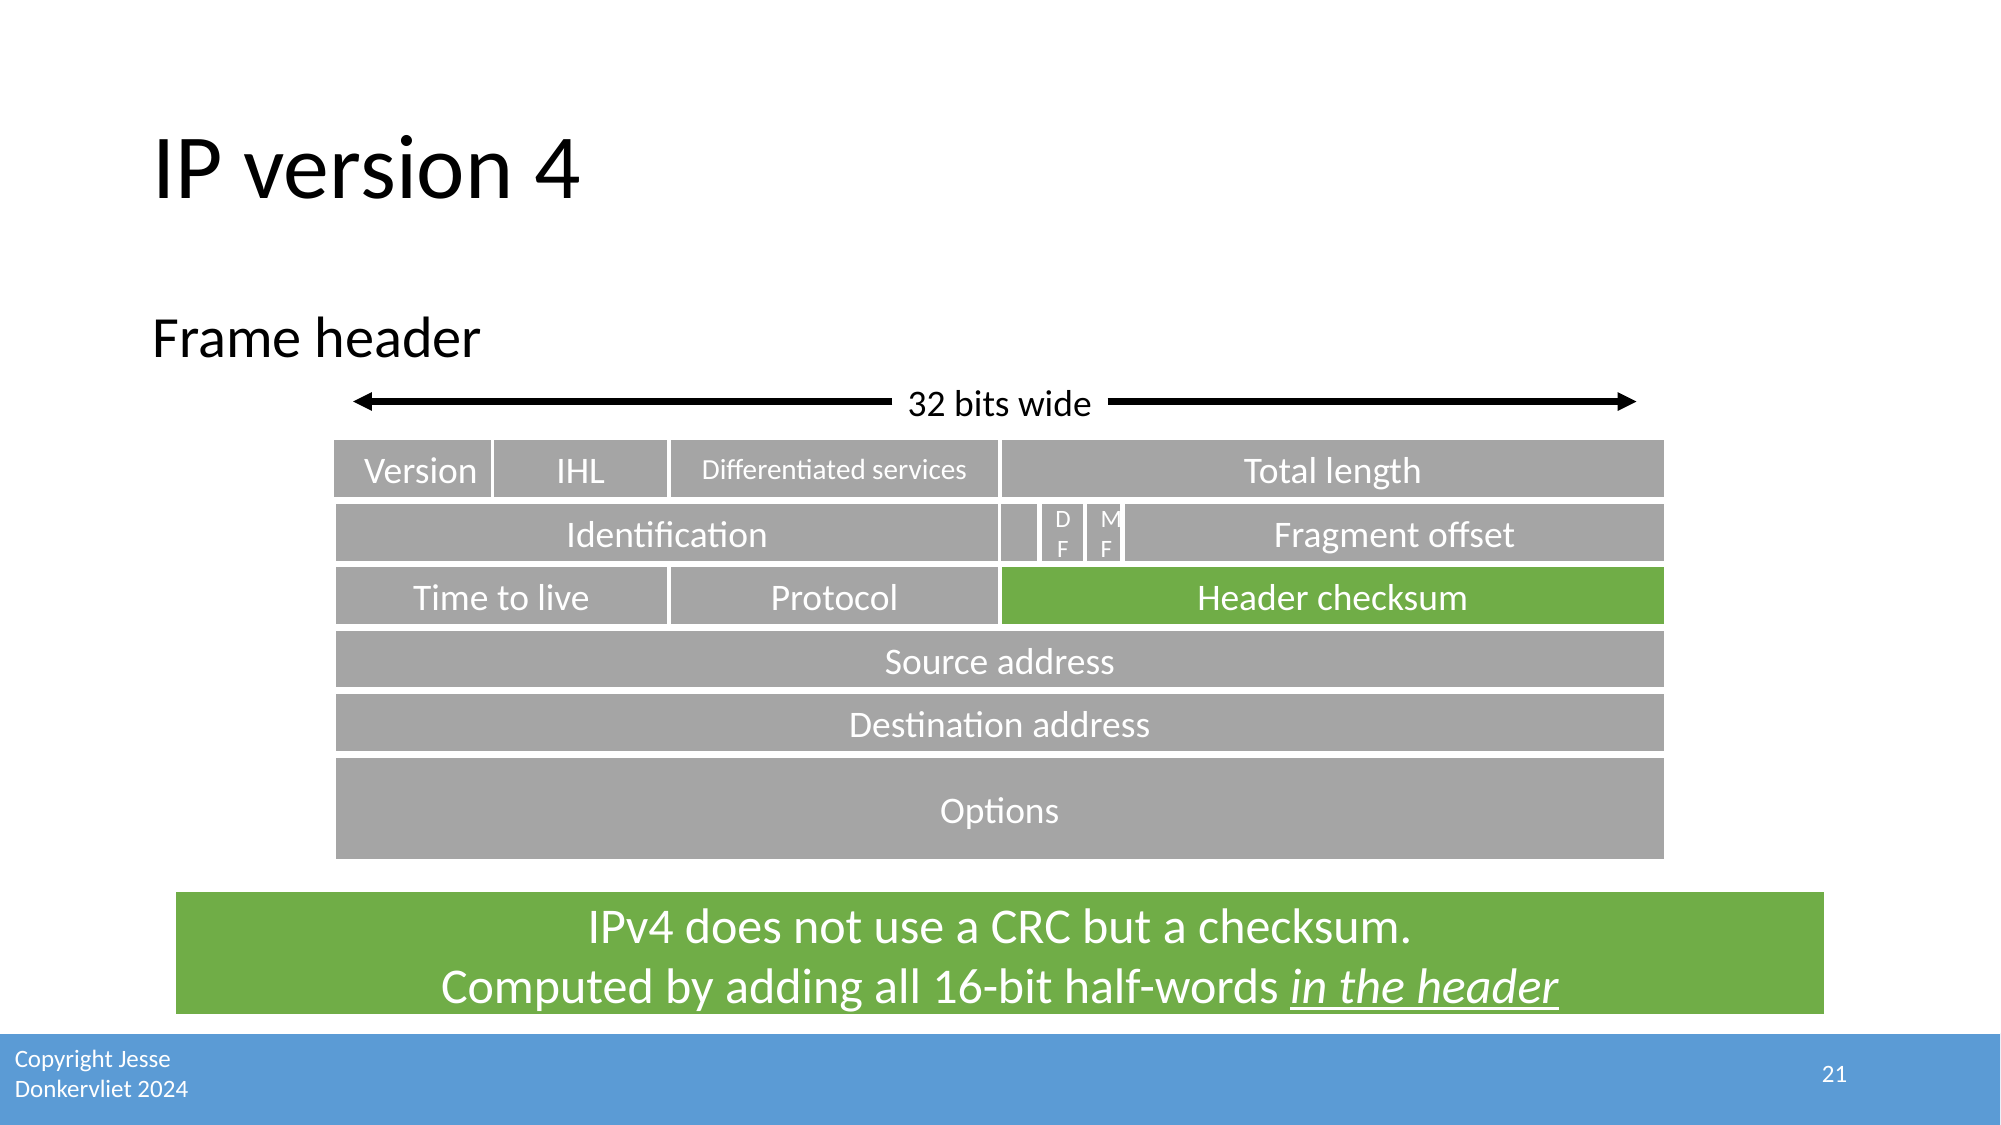

# IP version 4
Frame header
32 bits wide
Version
Differentiated services
Total length
IHL
Identification
Fragment offset

MF
DF
Time to live
Header checksum
Protocol
Source address
Destination address
Options
IPv4 does not use a CRC but a checksum.
Computed by adding all 16-bit half-words in the header

21